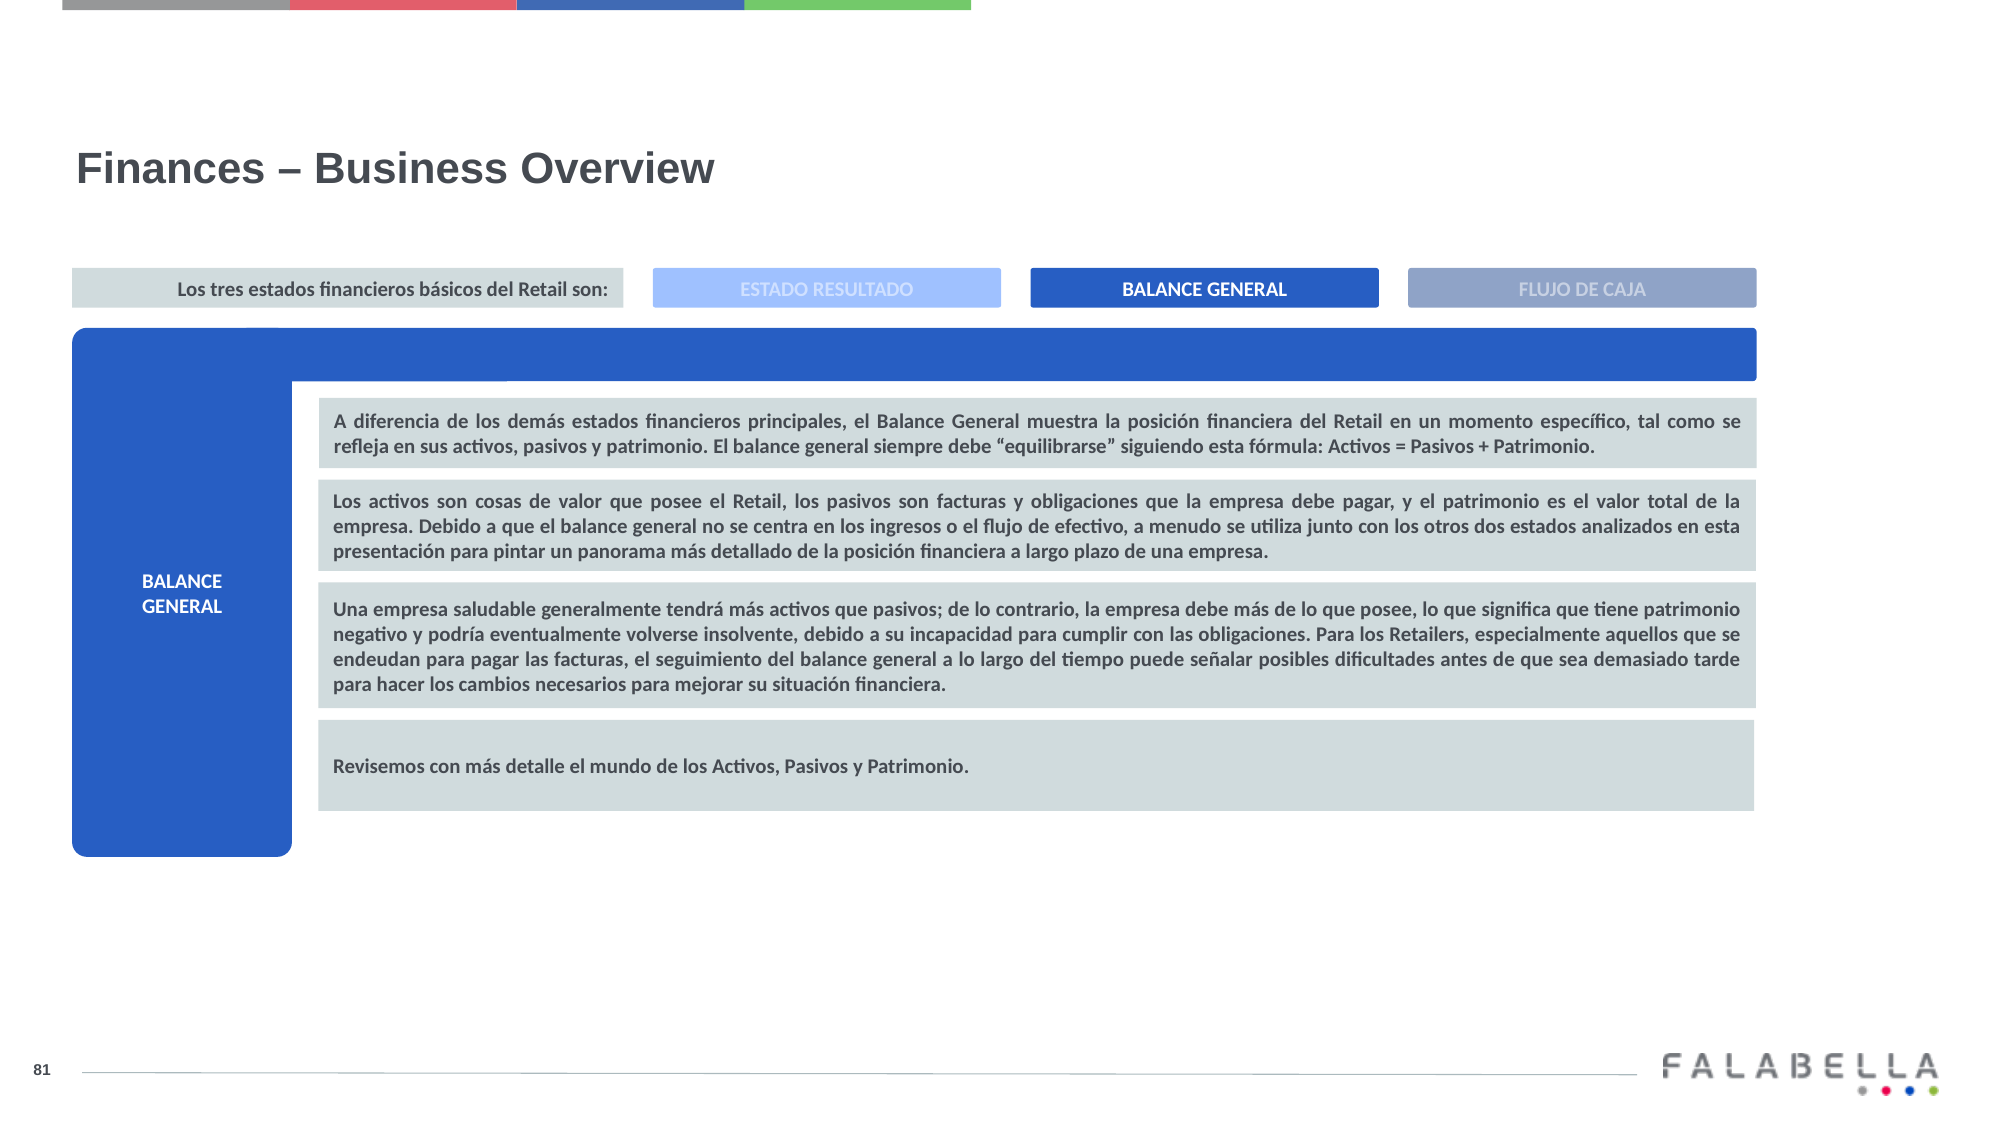

Finances – Business Overview
ESTADO RESULTADO
BALANCE GENERAL
FLUJO DE CAJA
Los tres estados financieros básicos del Retail son:
BALANCE
GENERAL

A diferencia de los demás estados financieros principales, el Balance General muestra la posición financiera del Retail en un momento específico, tal como se refleja en sus activos, pasivos y patrimonio. El balance general siempre debe “equilibrarse” siguiendo esta fórmula: Activos = Pasivos + Patrimonio.
Los activos son cosas de valor que posee el Retail, los pasivos son facturas y obligaciones que la empresa debe pagar, y el patrimonio es el valor total de la empresa. Debido a que el balance general no se centra en los ingresos o el flujo de efectivo, a menudo se utiliza junto con los otros dos estados analizados en esta presentación para pintar un panorama más detallado de la posición financiera a largo plazo de una empresa.
Una empresa saludable generalmente tendrá más activos que pasivos; de lo contrario, la empresa debe más de lo que posee, lo que significa que tiene patrimonio negativo y podría eventualmente volverse insolvente, debido a su incapacidad para cumplir con las obligaciones. Para los Retailers, especialmente aquellos que se endeudan para pagar las facturas, el seguimiento del balance general a lo largo del tiempo puede señalar posibles dificultades antes de que sea demasiado tarde para hacer los cambios necesarios para mejorar su situación financiera.
Revisemos con más detalle el mundo de los Activos, Pasivos y Patrimonio.